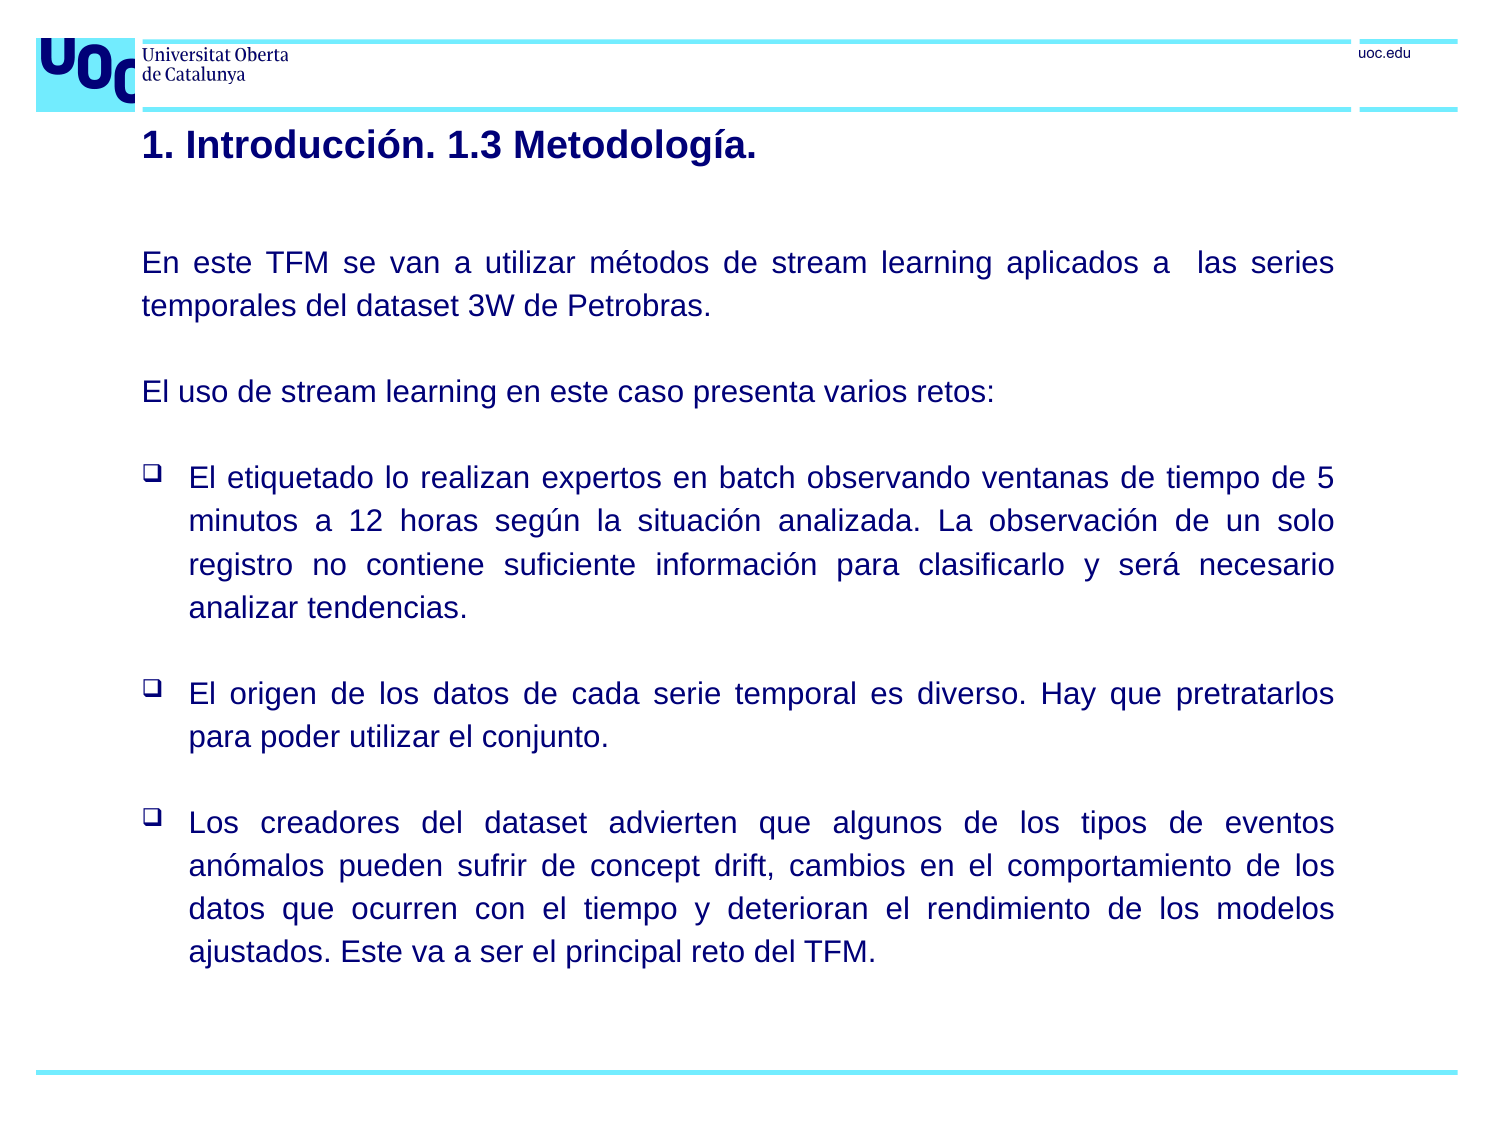

# 1. Introducción. 1.3 Metodología.

En este TFM se van a utilizar métodos de stream learning aplicados a  las series temporales del dataset 3W de Petrobras.

El uso de stream learning en este caso presenta varios retos:

El etiquetado lo realizan expertos en batch observando ventanas de tiempo de 5 minutos a 12 horas según la situación analizada. La observación de un solo registro no contiene suficiente información para clasificarlo y será necesario analizar tendencias.

El origen de los datos de cada serie temporal es diverso. Hay que pretratarlos para poder utilizar el conjunto.

Los creadores del dataset advierten que algunos de los tipos de eventos anómalos pueden sufrir de concept drift, cambios en el comportamiento de los datos que ocurren con el tiempo y deterioran el rendimiento de los modelos ajustados. Este va a ser el principal reto del TFM.